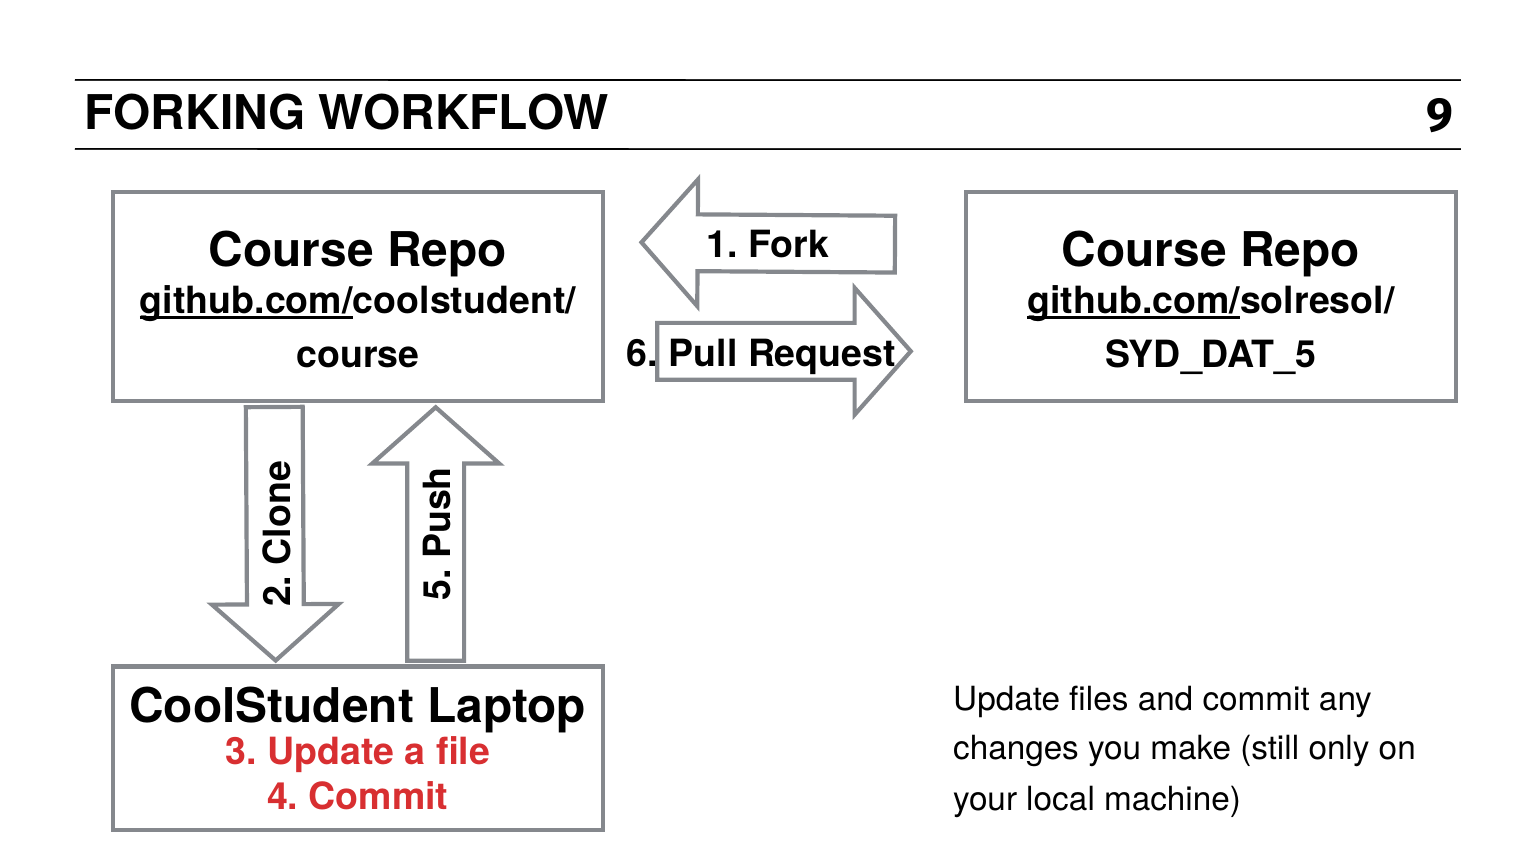

# FORKING WORKFLOW
9

Course Repo
github.com/coolstudent/course
Course Repo
github.com/solresol/SYD_DAT_5
1. Fork

6. Pull Request

2. Clone
5. Push
CoolStudent Laptop
Update files and commit any changes you make (still only on your local machine)
3. Update a file
4. Commit